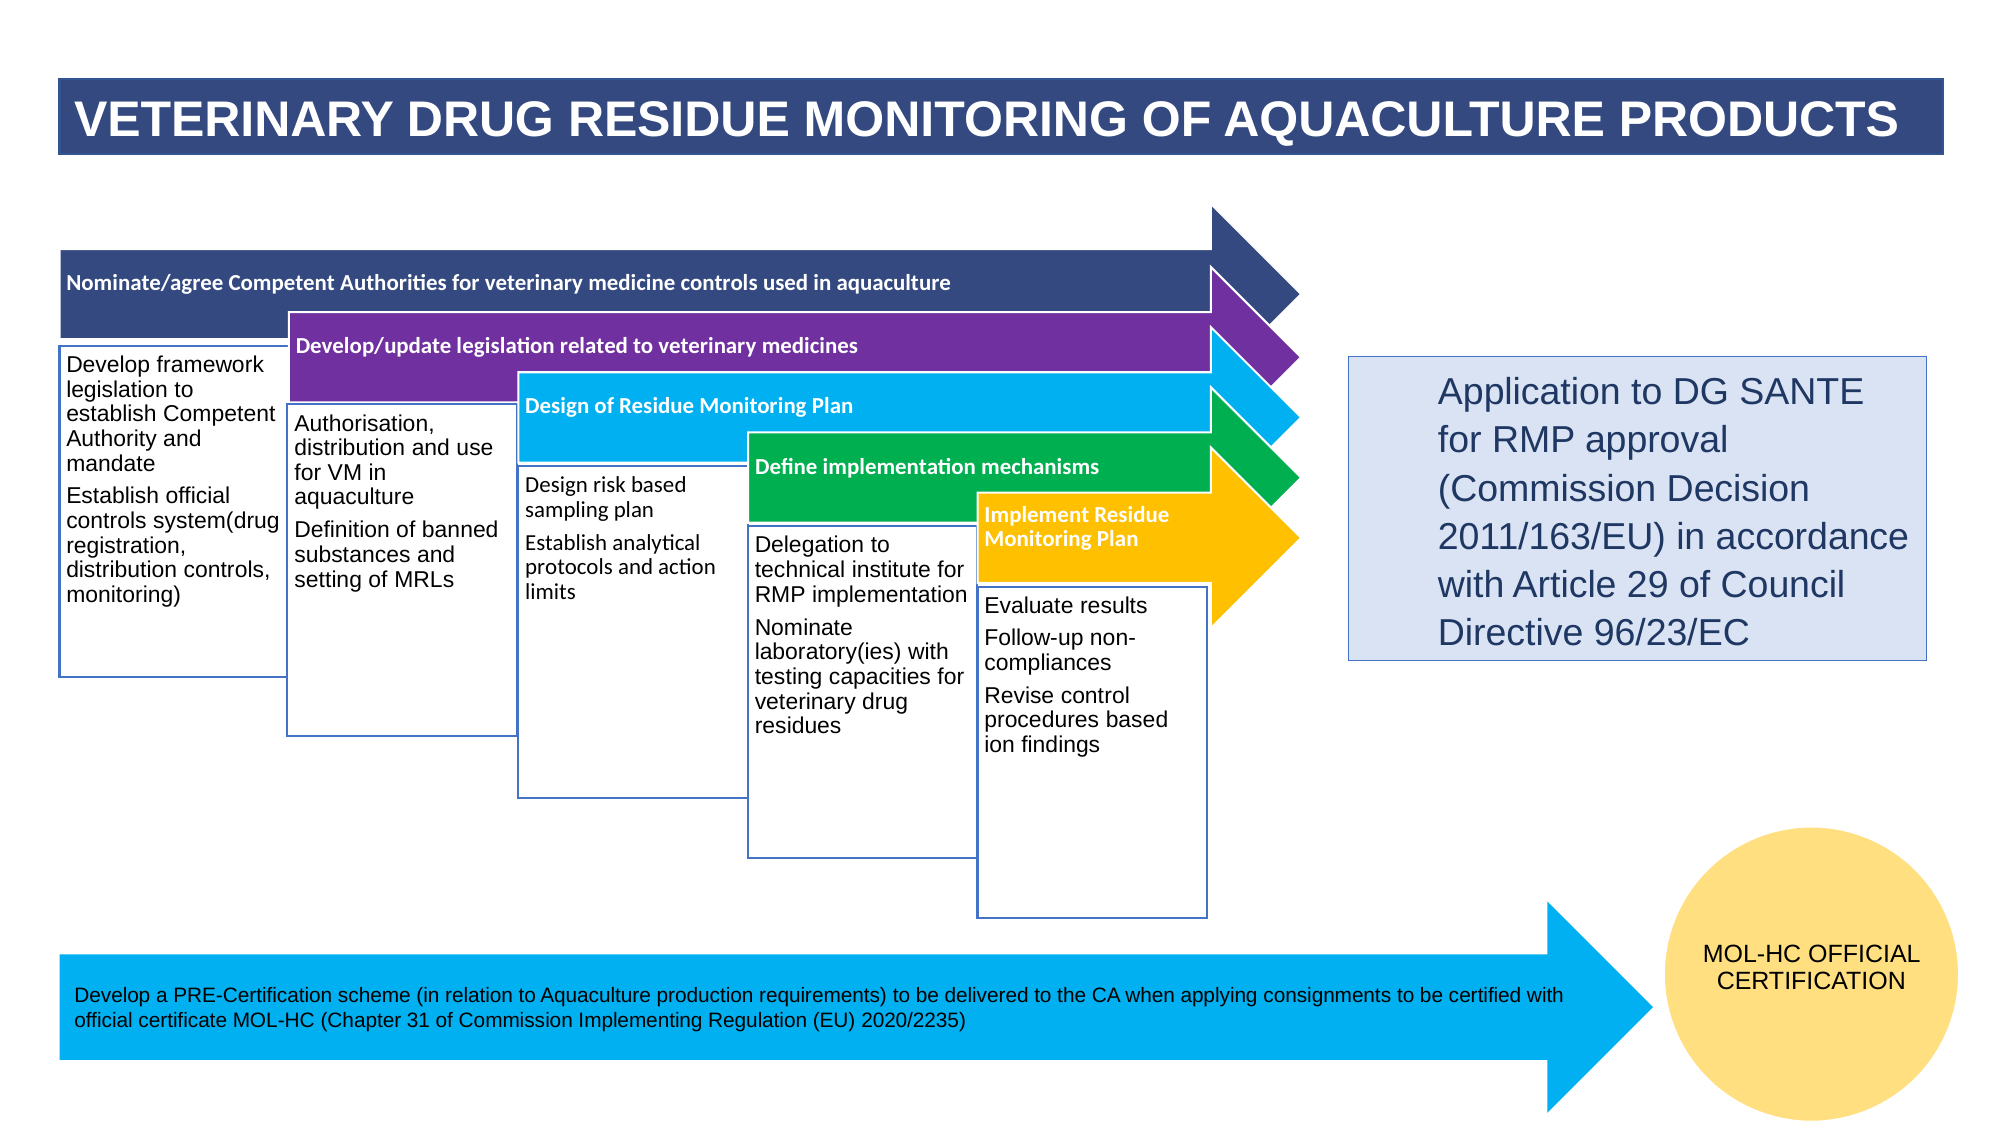

VETERINARY DRUG RESIDUE MONITORING OF AQUACULTURE PRODUCTS
Nominate/agree Competent Authorities for veterinary medicine controls used in aquaculture
Develop framework legislation to establish Competent Authority and mandate
Establish official controls system(drug registration, distribution controls, monitoring)
Develop/update legislation related to veterinary medicines
Authorisation, distribution and use for VM in aquaculture
Definition of banned substances and setting of MRLs
Design of Residue Monitoring Plan
Design risk based sampling plan
Establish analytical protocols and action limits

Define implementation mechanisms
Delegation to technical institute for RMP implementation
Nominate laboratory(ies) with testing capacities for veterinary drug residues
Implement Residue Monitoring Plan
Evaluate results
Follow-up non-compliances
Revise control procedures based ion findings
Application to DG SANTE for RMP approval (Commission Decision 2011/163/EU) in accordance with Article 29 of Council Directive 96/23/EC

MOL-HC OFFICIAL CERTIFICATION
Develop a PRE-Certification scheme (in relation to Aquaculture production requirements) to be delivered to the CA when applying consignments to be certified with official certificate MOL-HC (Chapter 31 of Commission Implementing Regulation (EU) 2020/2235)